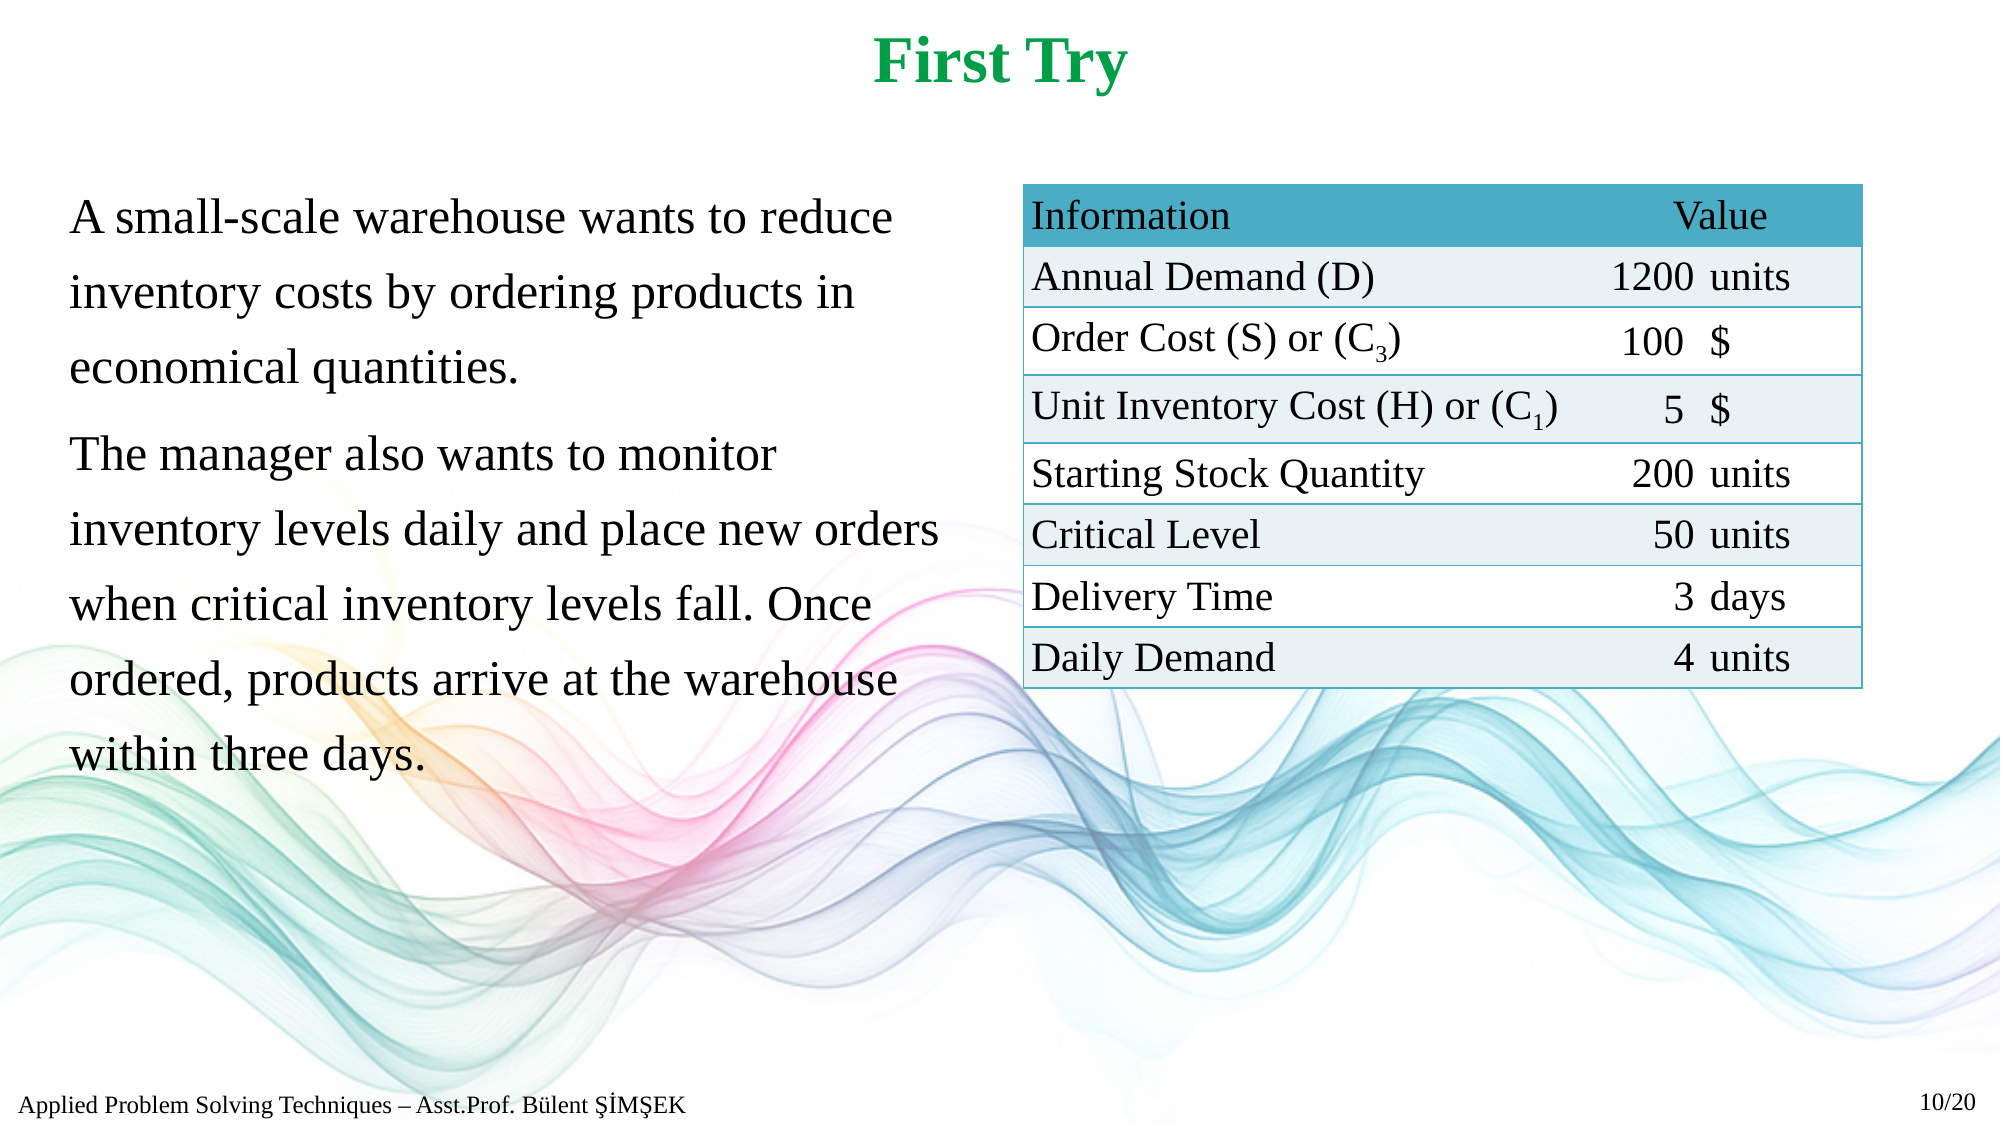

# First Try
A small-scale warehouse wants to reduce inventory costs by ordering products in economical quantities.
The manager also wants to monitor inventory levels daily and place new orders when critical inventory levels fall. Once ordered, products arrive at the warehouse within three days.
| Information | Value |  |
| --- | --- | --- |
| Annual Demand (D) | 1200 | units |
| Order Cost (S) or (C3) | 100 | $ |
| Unit Inventory Cost (H) or (C1) | 5 | $ |
| Starting Stock Quantity | 200 | units |
| Critical Level | 50 | units |
| Delivery Time | 3 | days |
| Daily Demand | 4 | units |
Applied Problem Solving Techniques – Asst.Prof. Bülent ŞİMŞEK
10/20